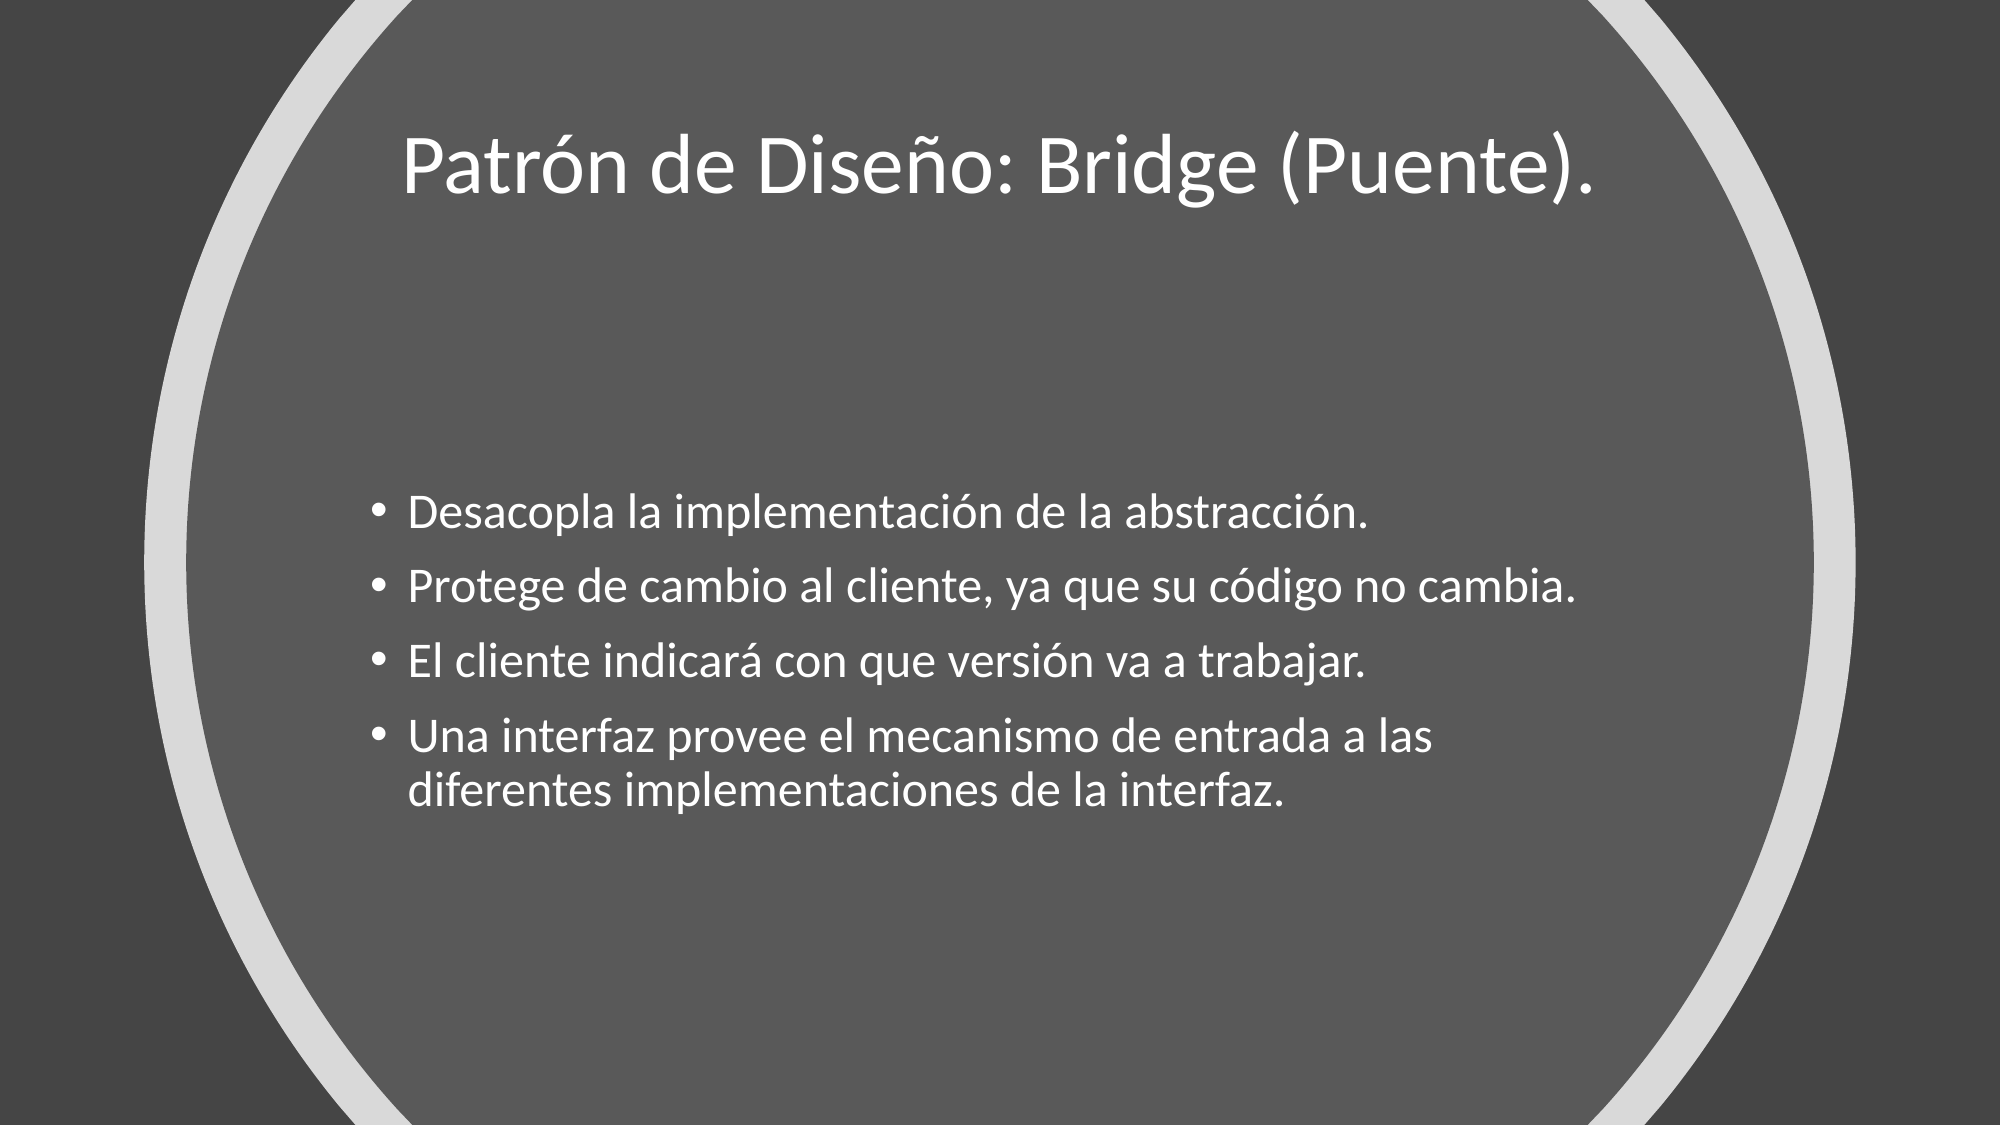

# Patrón de Diseño: Bridge (Puente).
Desacopla la implementación de la abstracción.
Protege de cambio al cliente, ya que su código no cambia.
El cliente indicará con que versión va a trabajar.
Una interfaz provee el mecanismo de entrada a las diferentes implementaciones de la interfaz.